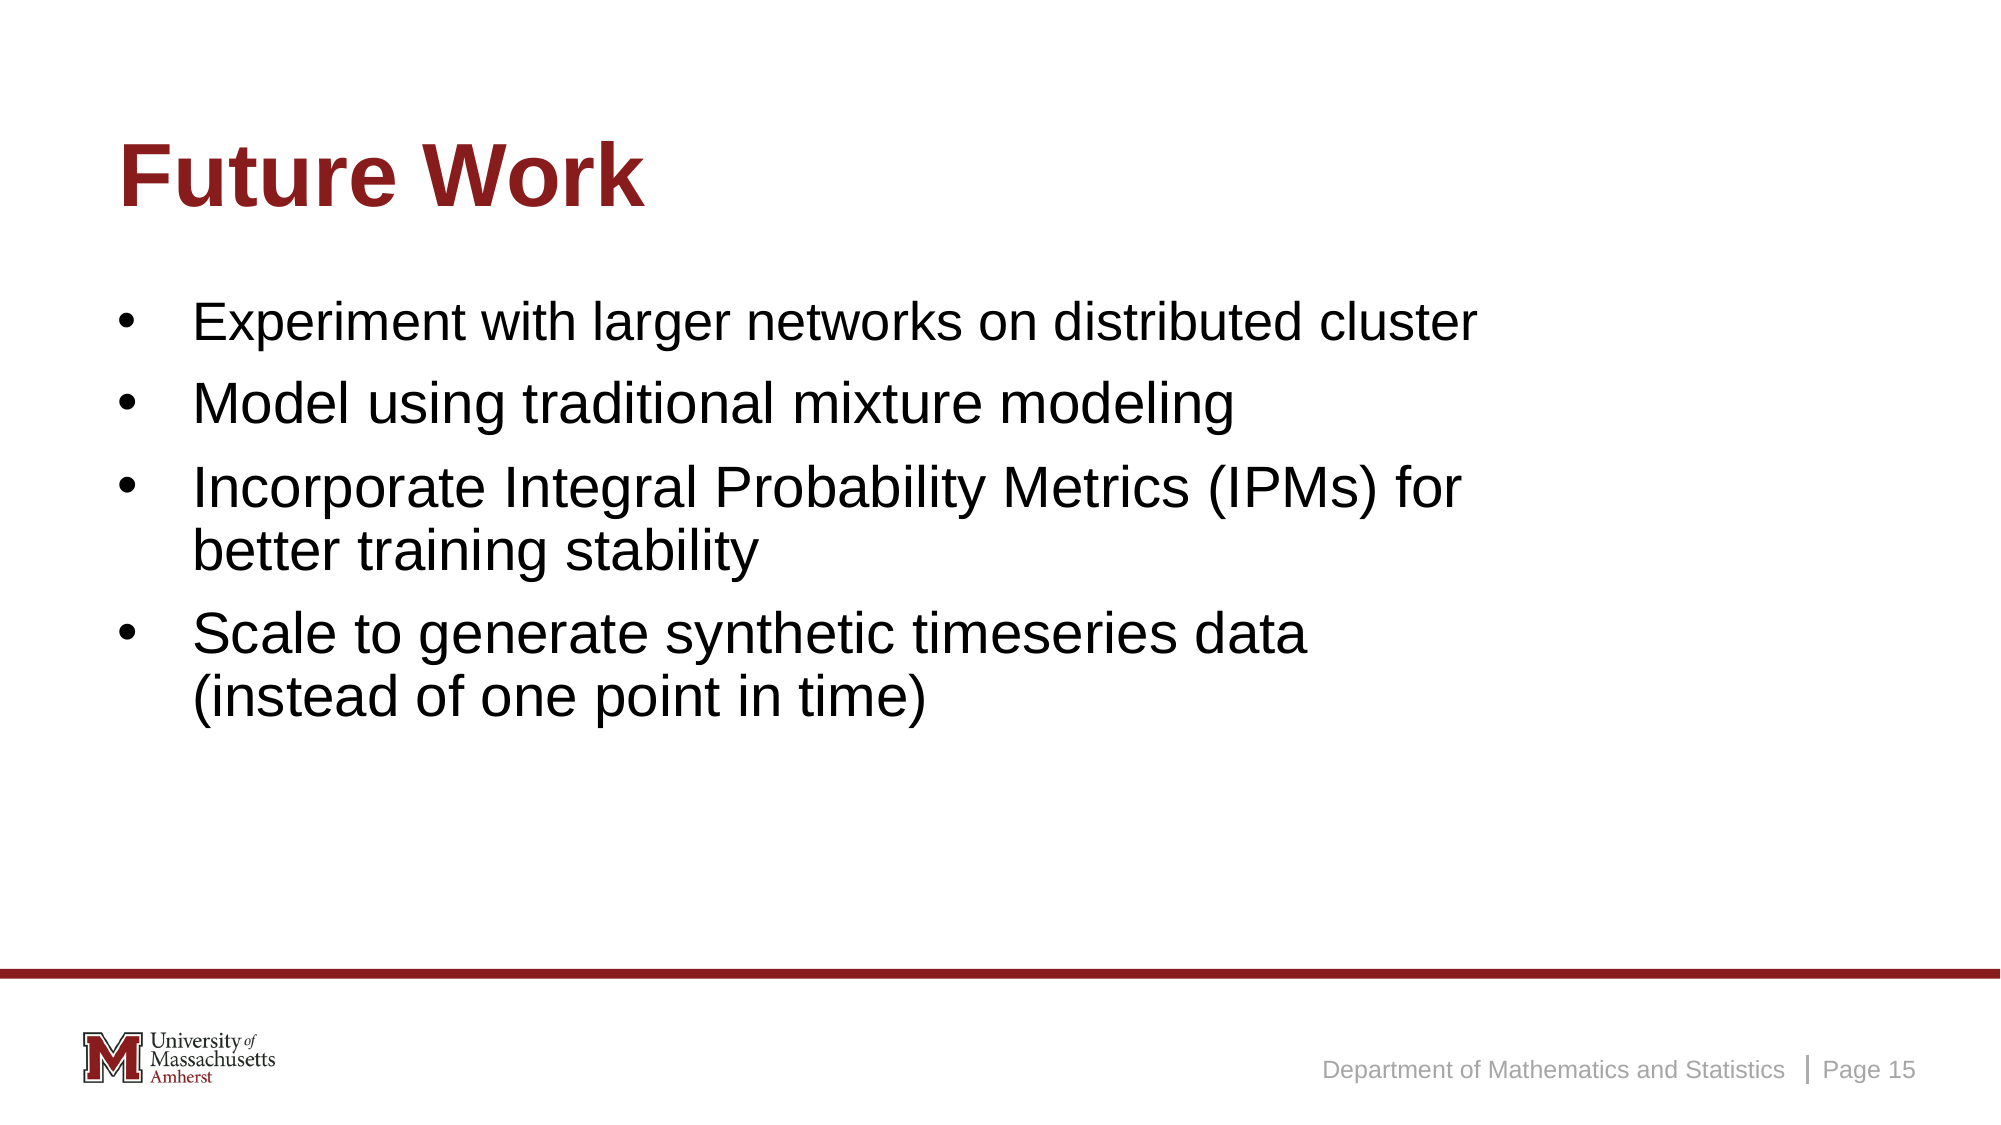

# Future Work
Experiment with larger networks on distributed cluster
Model using traditional mixture modeling
Incorporate Integral Probability Metrics (IPMs) for better training stability
Scale to generate synthetic timeseries data (instead of one point in time)

Department of Mathematics and Statistics
Page 15